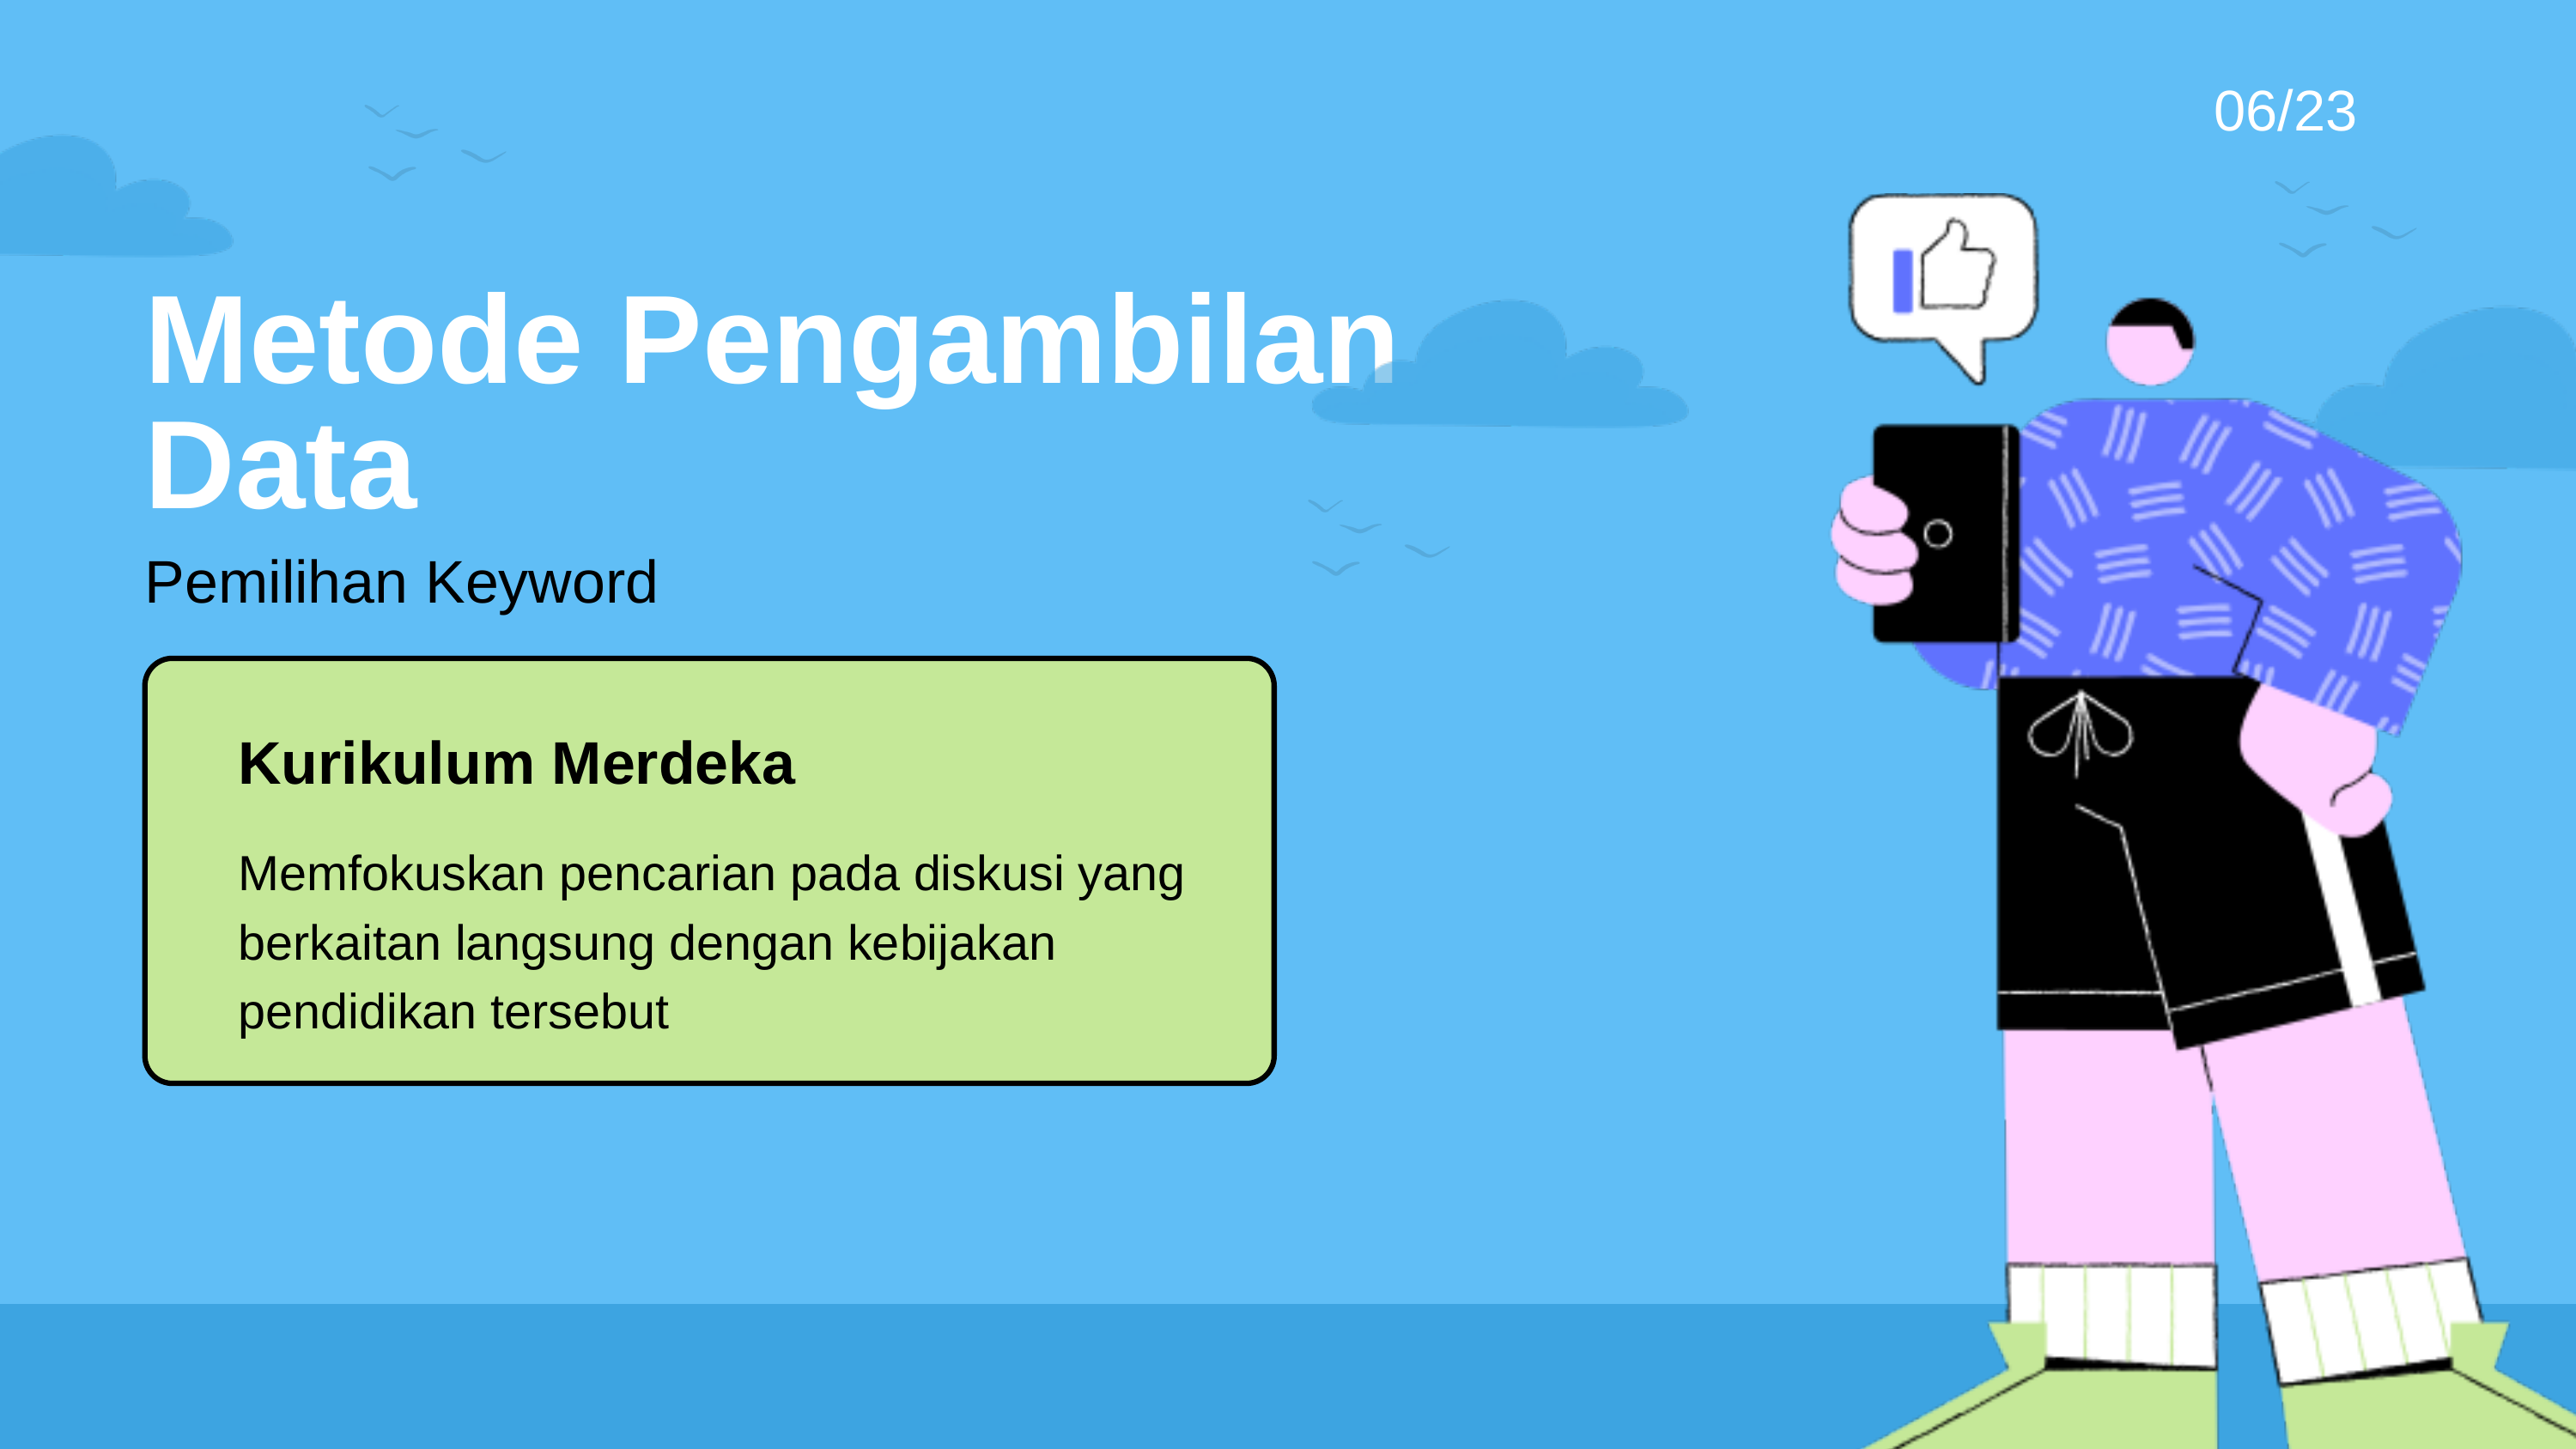

06/23

Metode Pengambilan Data

Pemilihan Keyword

Kurikulum Merdeka
Memfokuskan pencarian pada diskusi yang berkaitan langsung dengan kebijakan pendidikan tersebut